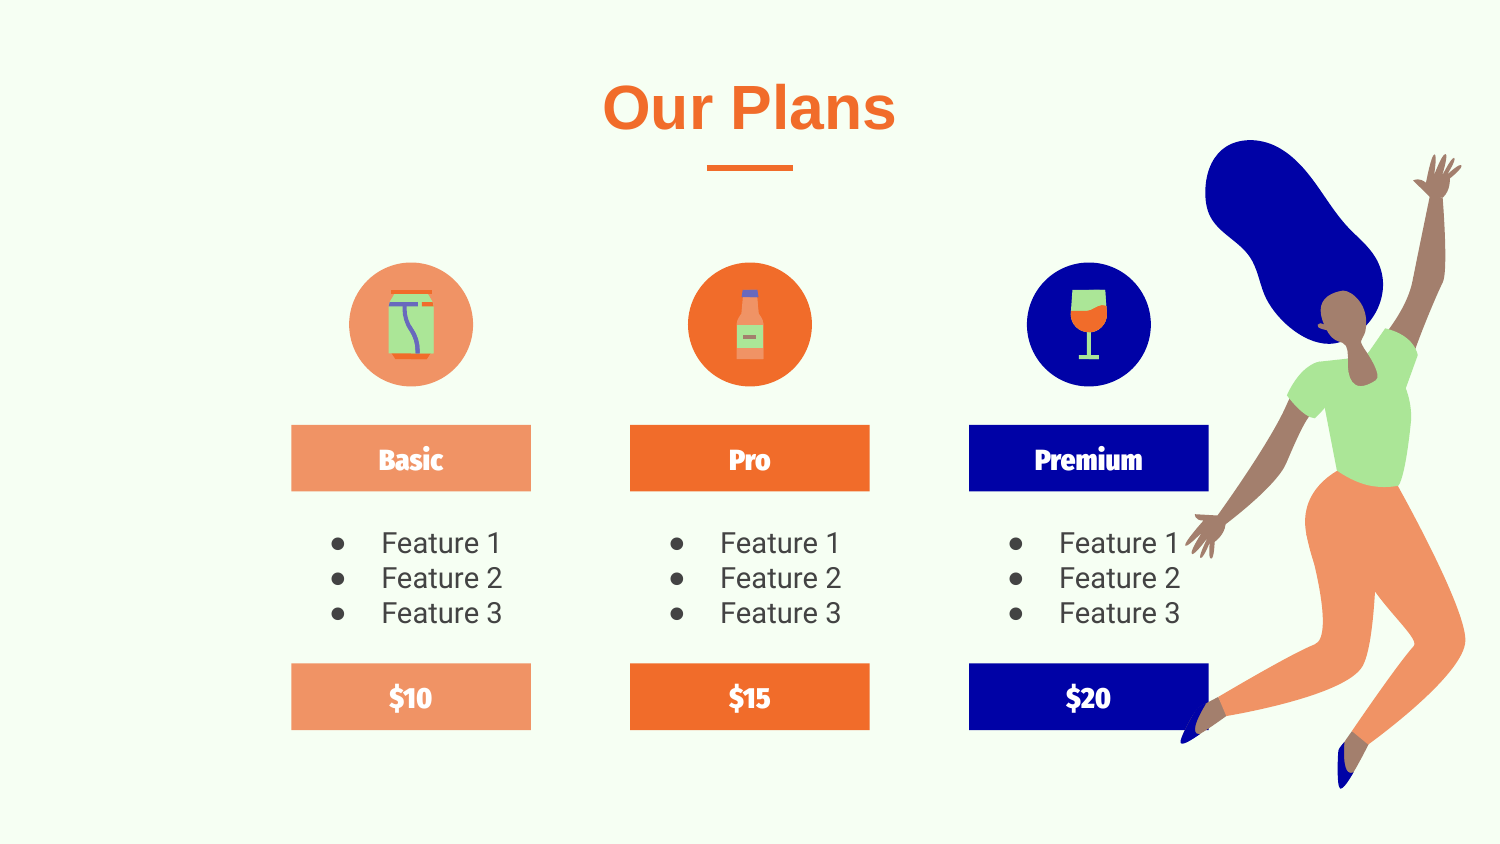

# Our Plans

Basic
Pro
Premium
Feature 1
Feature 2
Feature 3
Feature 1
Feature 2
Feature 3
Feature 1
Feature 2
Feature 3
$10
$15
$20